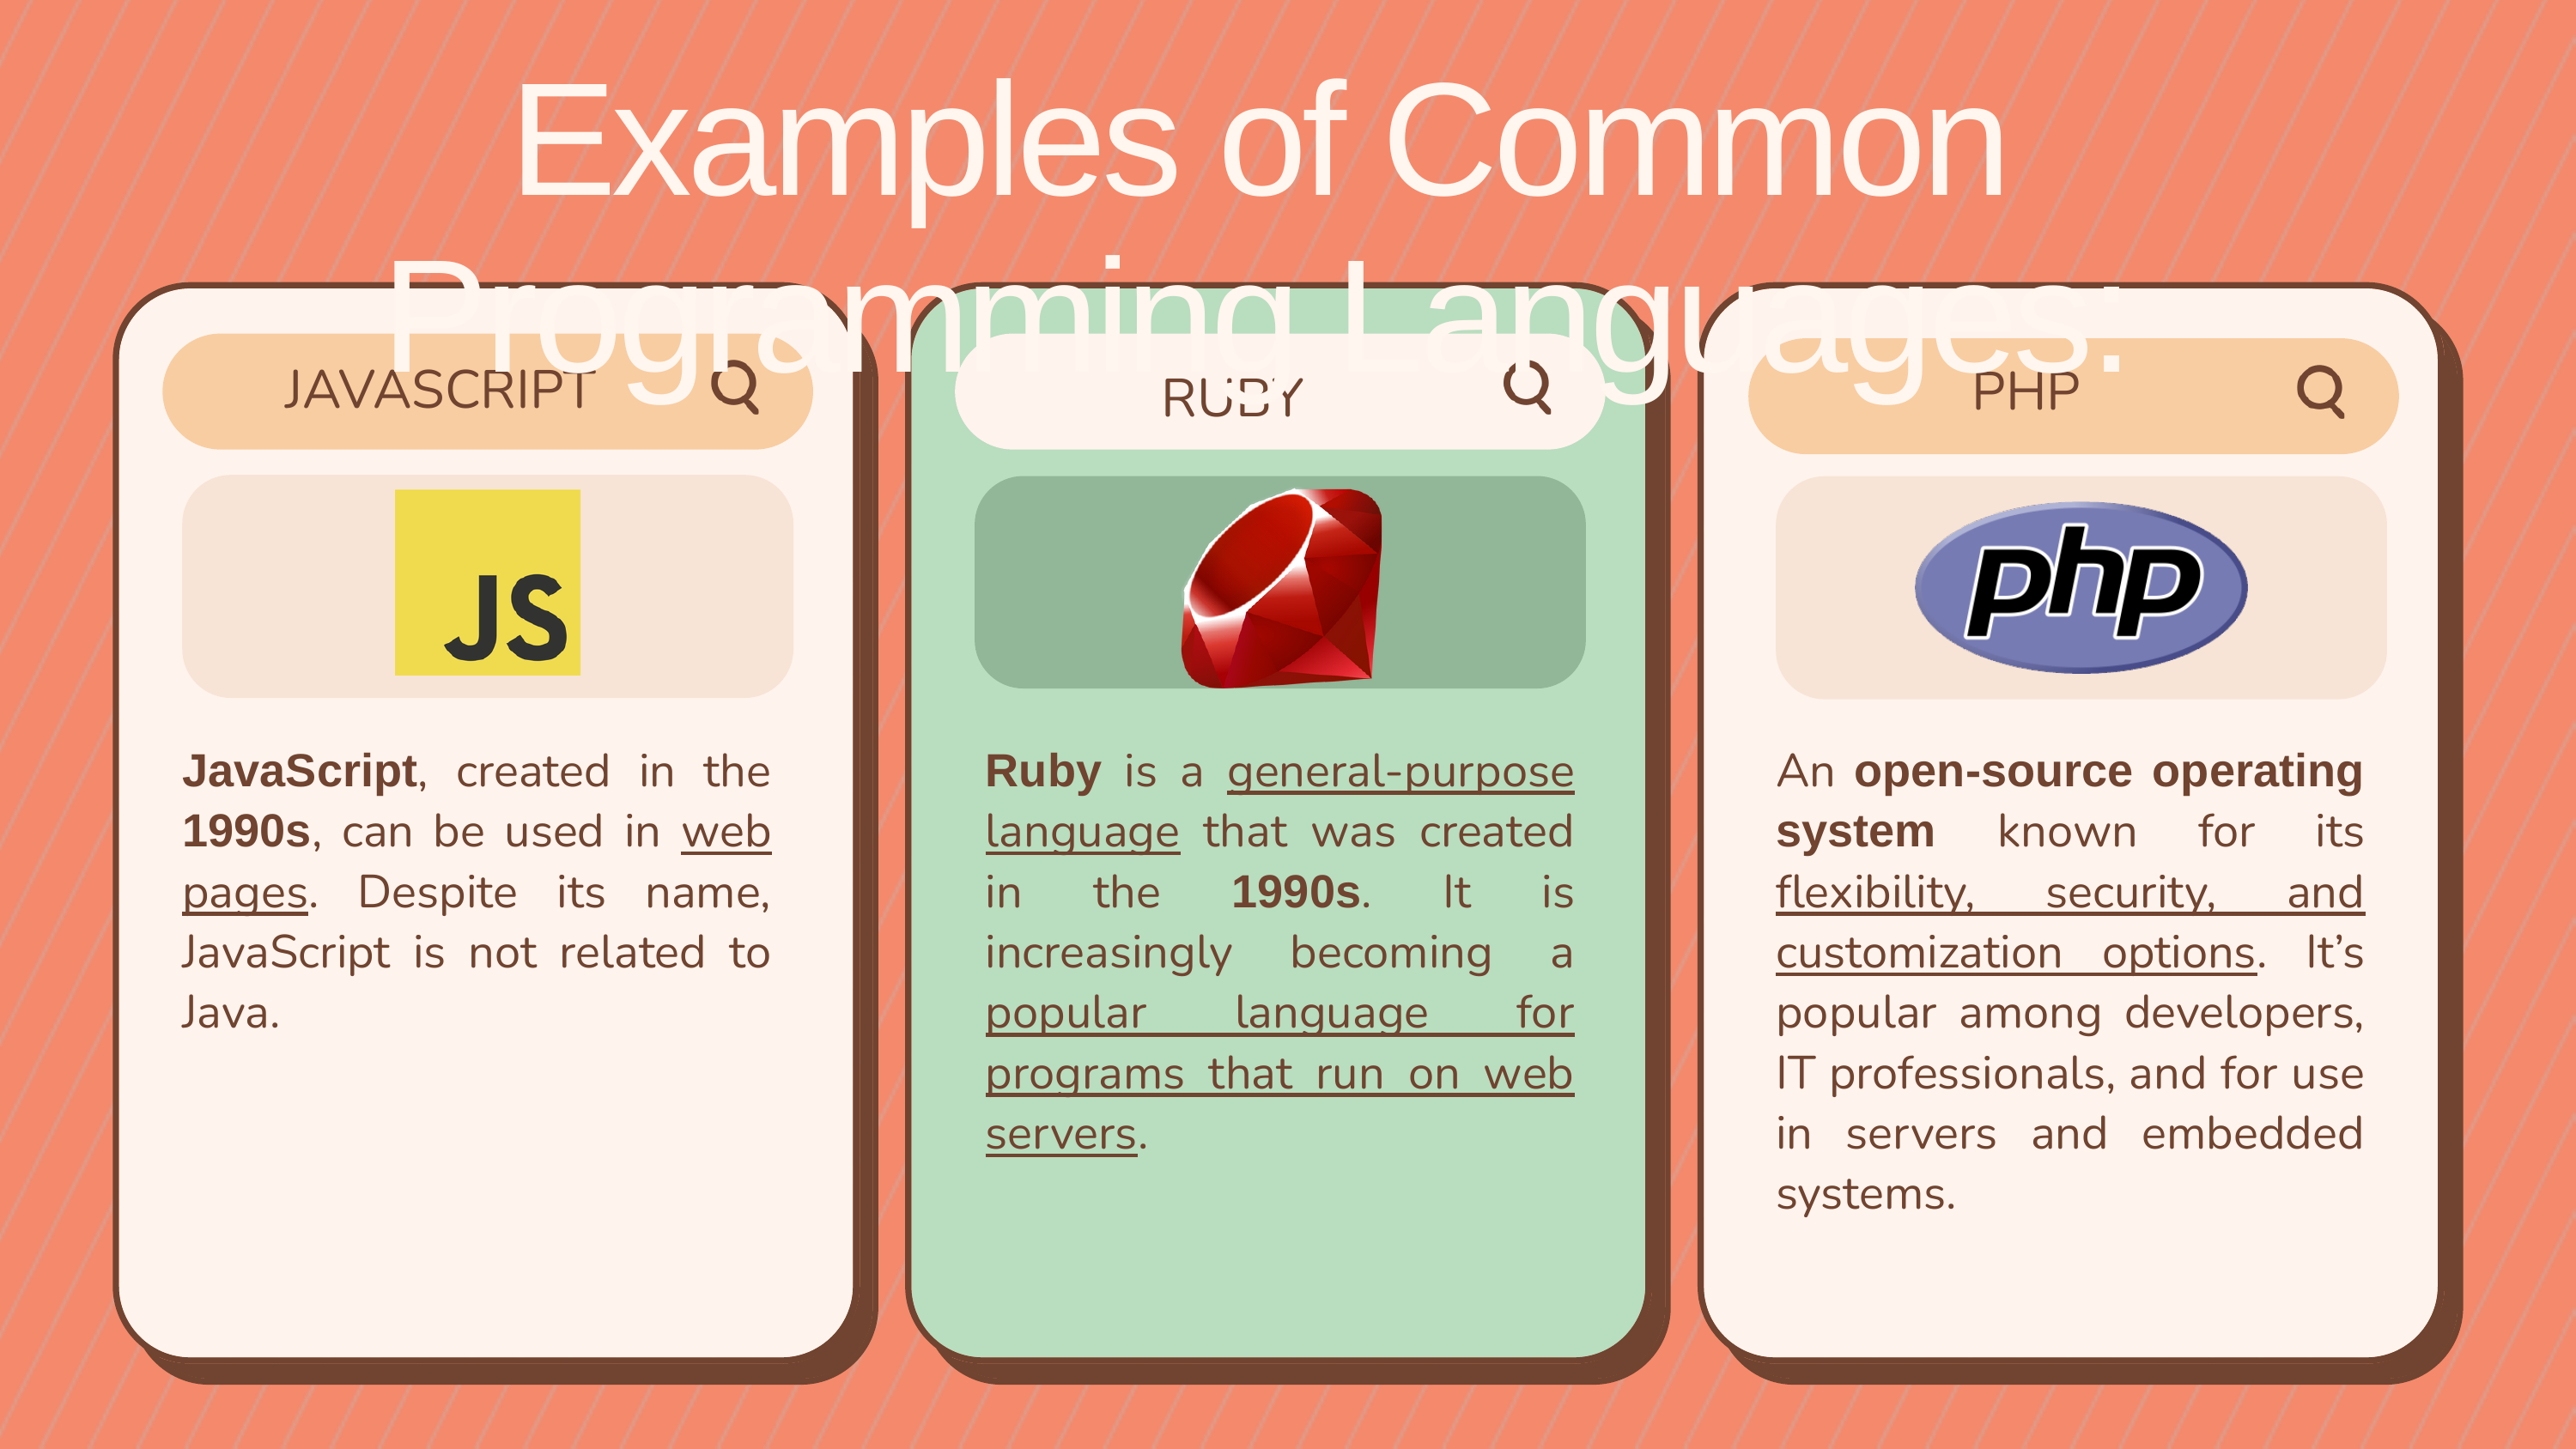

Examples of Common Programming Languages:

PHP

JAVASCRIPT
RUBY

JavaScript, created in the 1990s, can be used in web pages. Despite its name, JavaScript is not related to Java.
Ruby is a general-purpose language that was created in the 1990s. It is increasingly becoming a popular language for programs that run on web servers.
An open-source operating system known for its flexibility, security, and customization options. It’s popular among developers, IT professionals, and for use in servers and embedded systems.